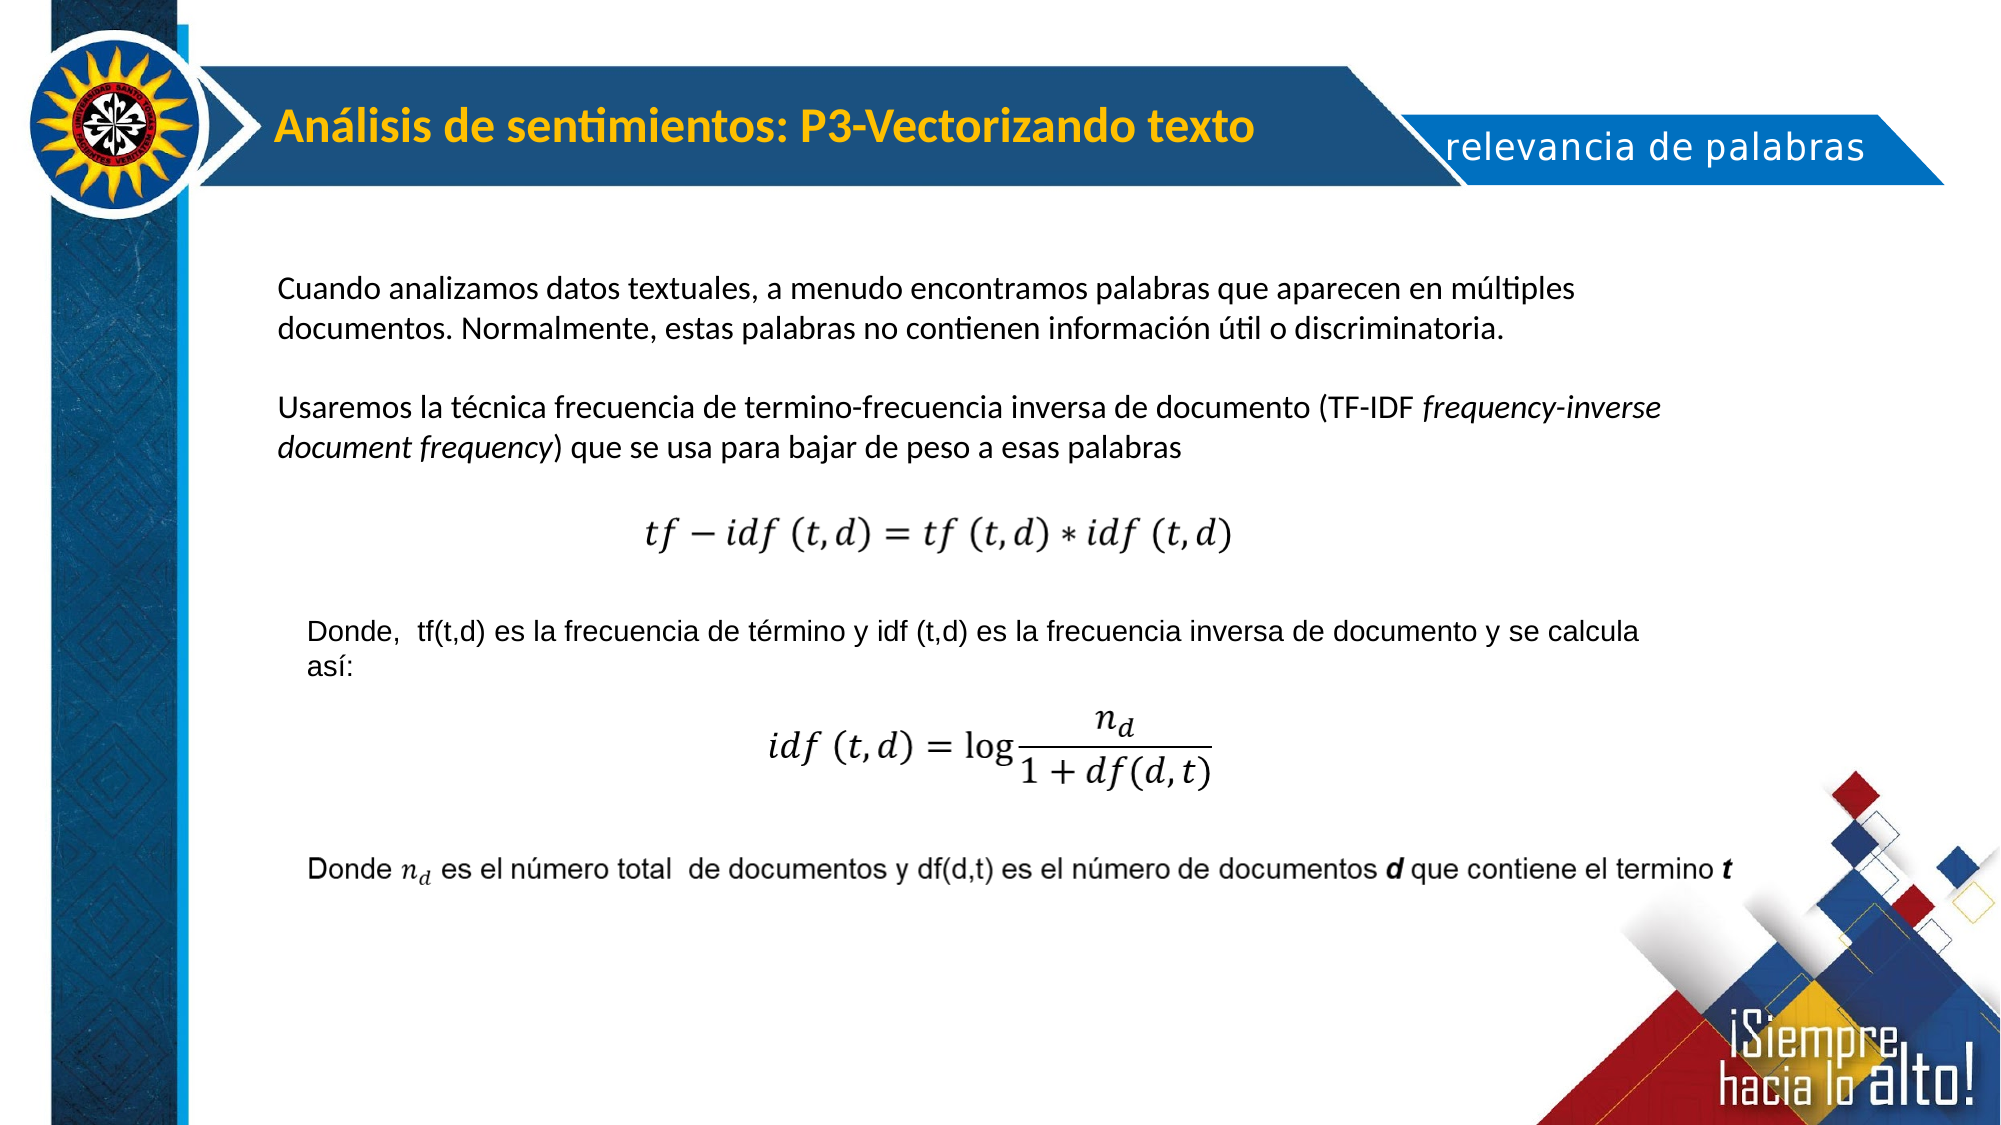

Análisis de sentimientos: P3-Vectorizando texto

relevancia de palabras
Cuando analizamos datos textuales, a menudo encontramos palabras que aparecen en múltiples documentos. Normalmente, estas palabras no contienen información útil o discriminatoria.

Usaremos la técnica frecuencia de termino-frecuencia inversa de documento (TF-IDF frequency-inverse document frequency) que se usa para bajar de peso a esas palabras

Donde,  tf(t,d) es la frecuencia de término y idf (t,d) es la frecuencia inversa de documento y se calcula  así: